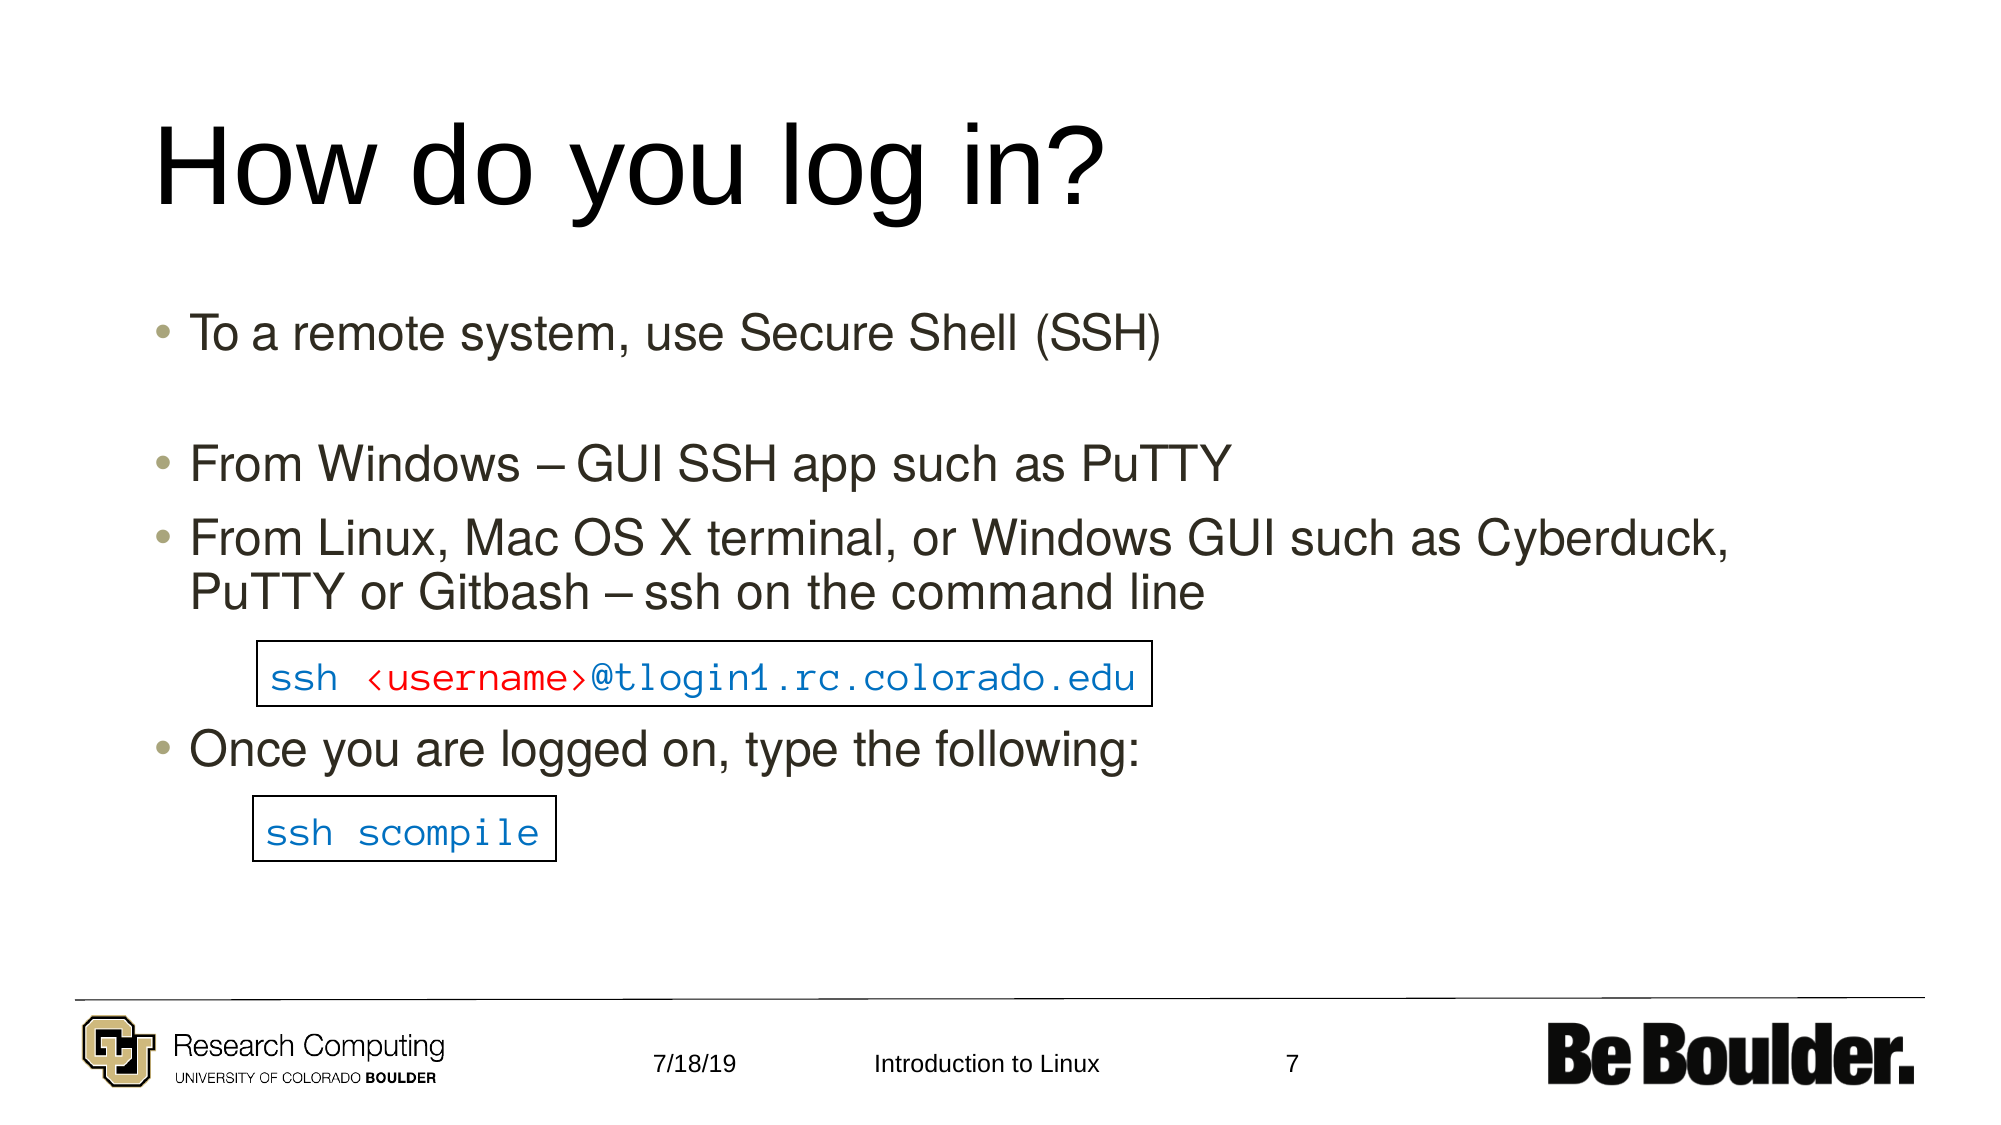

# How do you log in?
To a remote system, use Secure Shell (SSH)

From Windows – GUI SSH app such as PuTTY
From Linux, Mac OS X terminal, or Windows GUI such as Cyberduck, PuTTY or Gitbash – ssh on the command line

Once you are logged on, type the following:

ssh <username>@tlogin1.rc.colorado.edu
ssh scompile
7/18/19
7
Introduction to Linux